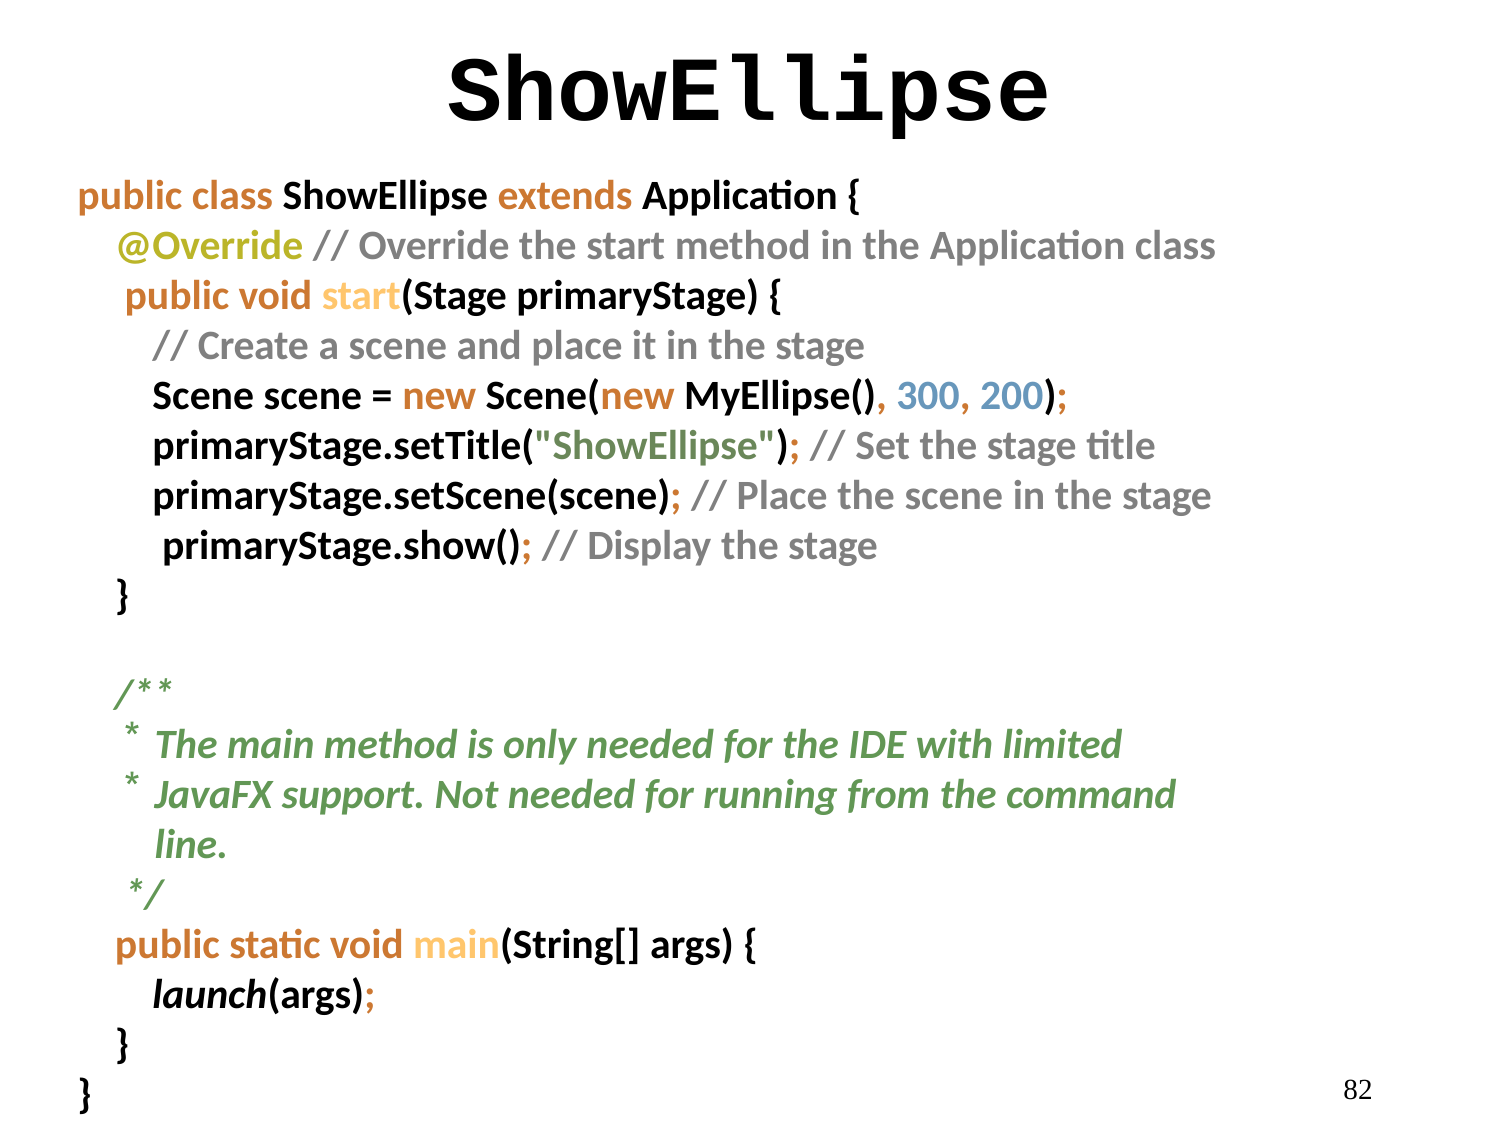

# ShowEllipse
public class ShowEllipse extends Application {
@Override // Override the start method in the Application class  public void start(Stage primaryStage) {
// Create a scene and place it in the stage
Scene scene = new Scene(new MyEllipse(), 300, 200);  primaryStage.setTitle("ShowEllipse"); // Set the stage title  primaryStage.setScene(scene); // Place the scene in the stage  primaryStage.show(); // Display the stage
}

/**
The main method is only needed for the IDE with limited
JavaFX support. Not needed for running from the command line.
*/
public static void main(String[] args) {
launch(args);
}
}
82